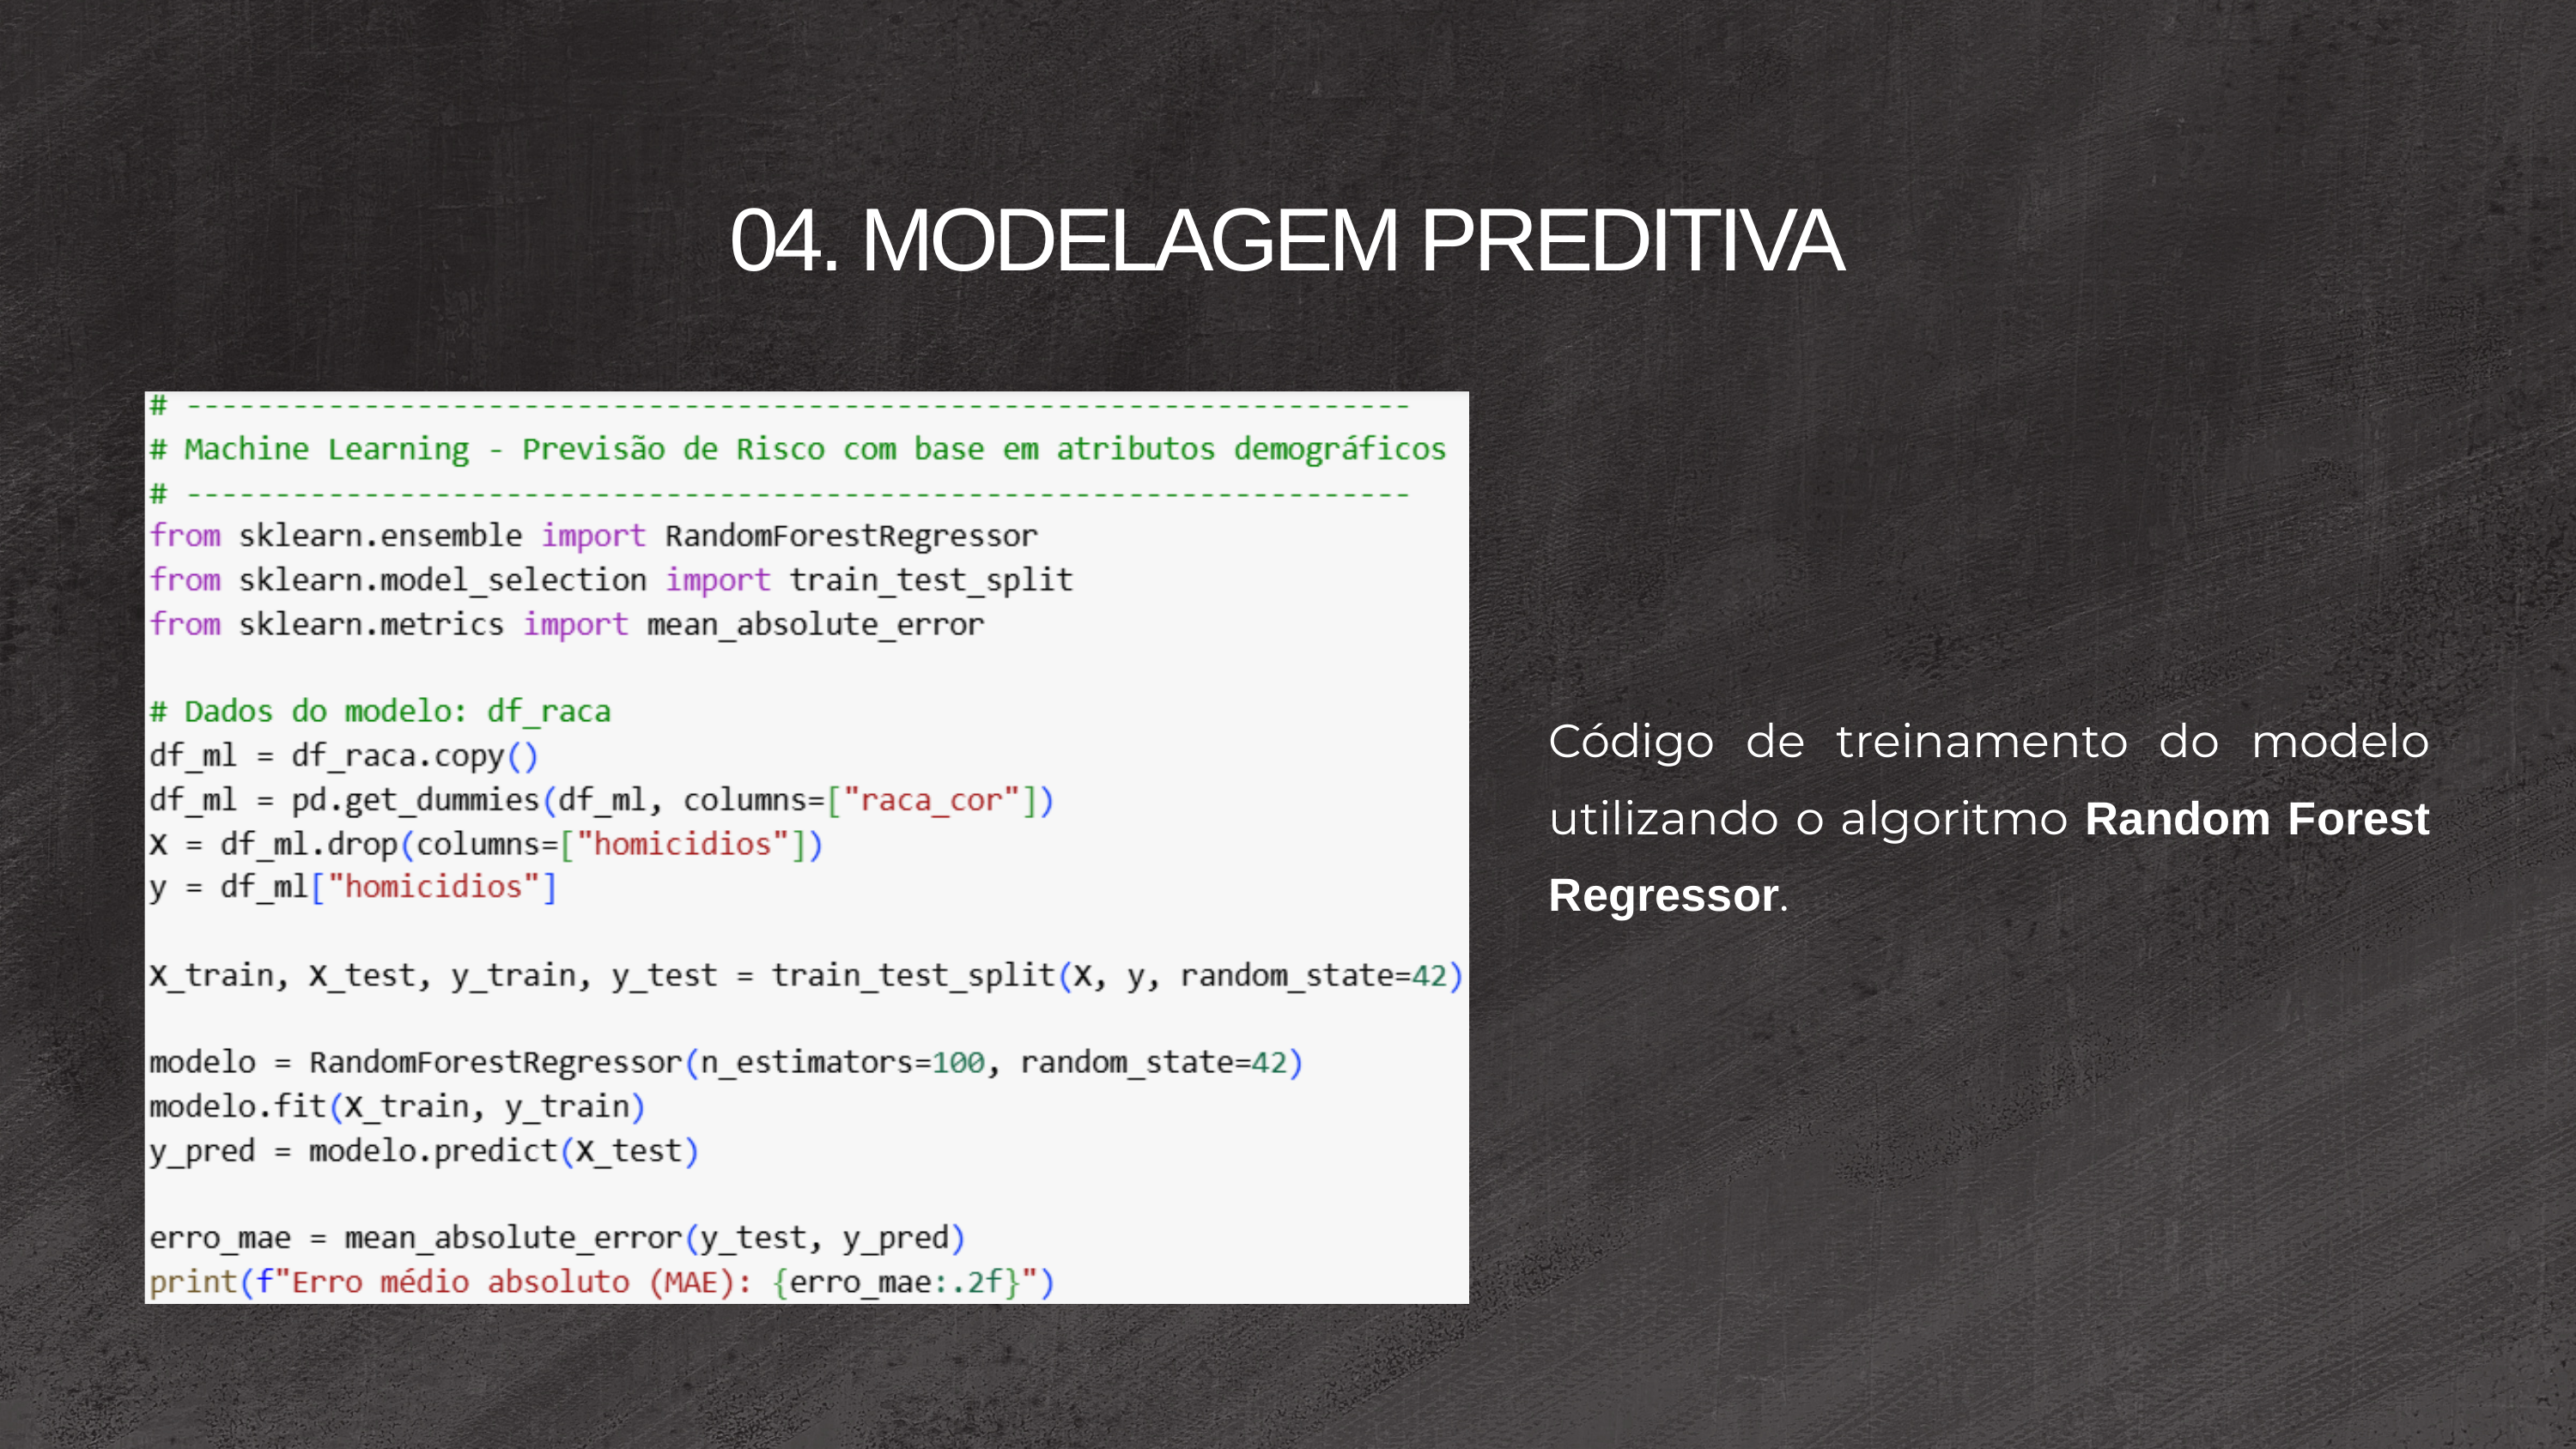

04. MODELAGEM PREDITIVA

Código de treinamento do modelo utilizando o algoritmo Random Forest Regressor.